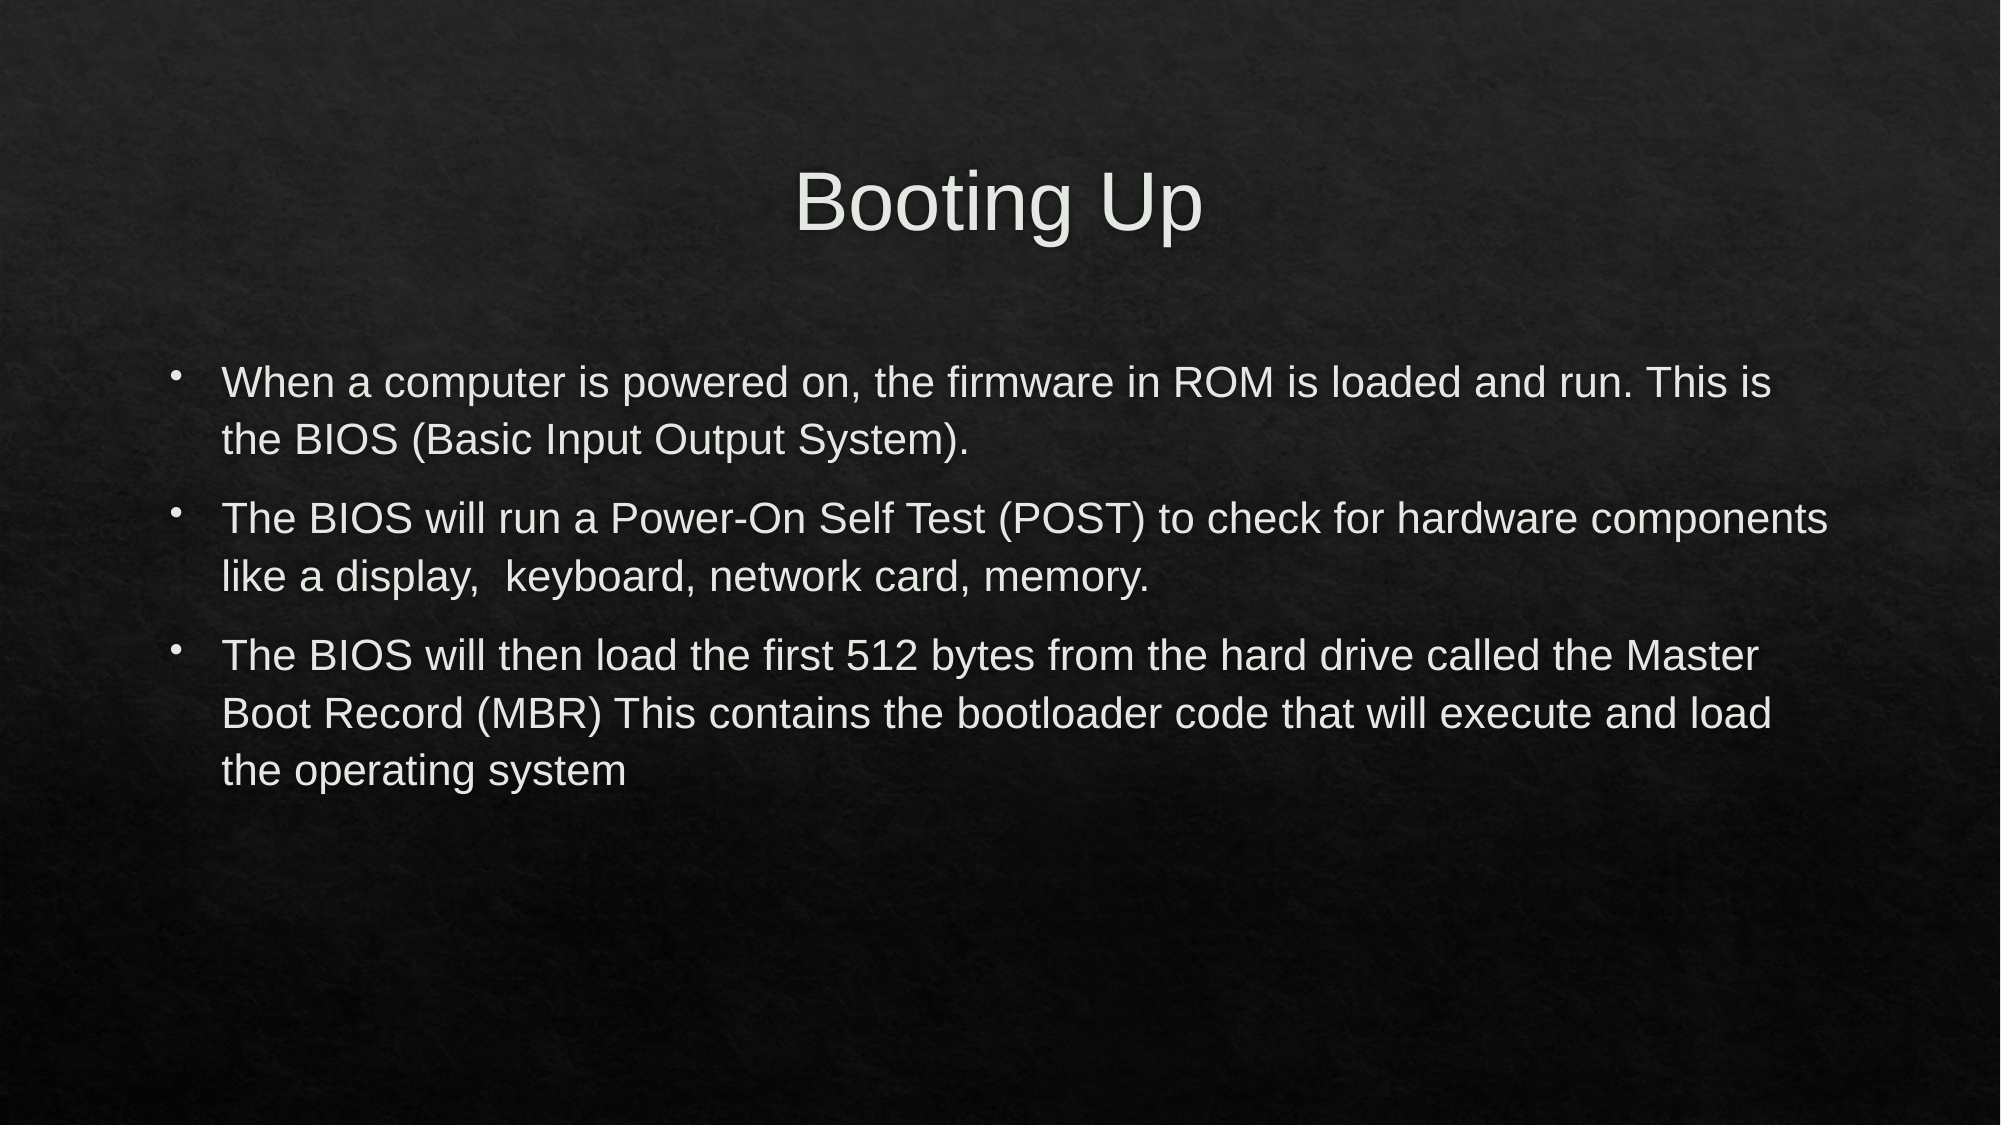

# Booting Up
When a computer is powered on, the firmware in ROM is loaded and run. This is the BIOS (Basic Input Output System).
The BIOS will run a Power-On Self Test (POST) to check for hardware components like a display,  keyboard, network card, memory.
The BIOS will then load the first 512 bytes from the hard drive called the Master Boot Record (MBR) This contains the bootloader code that will execute and load the operating system